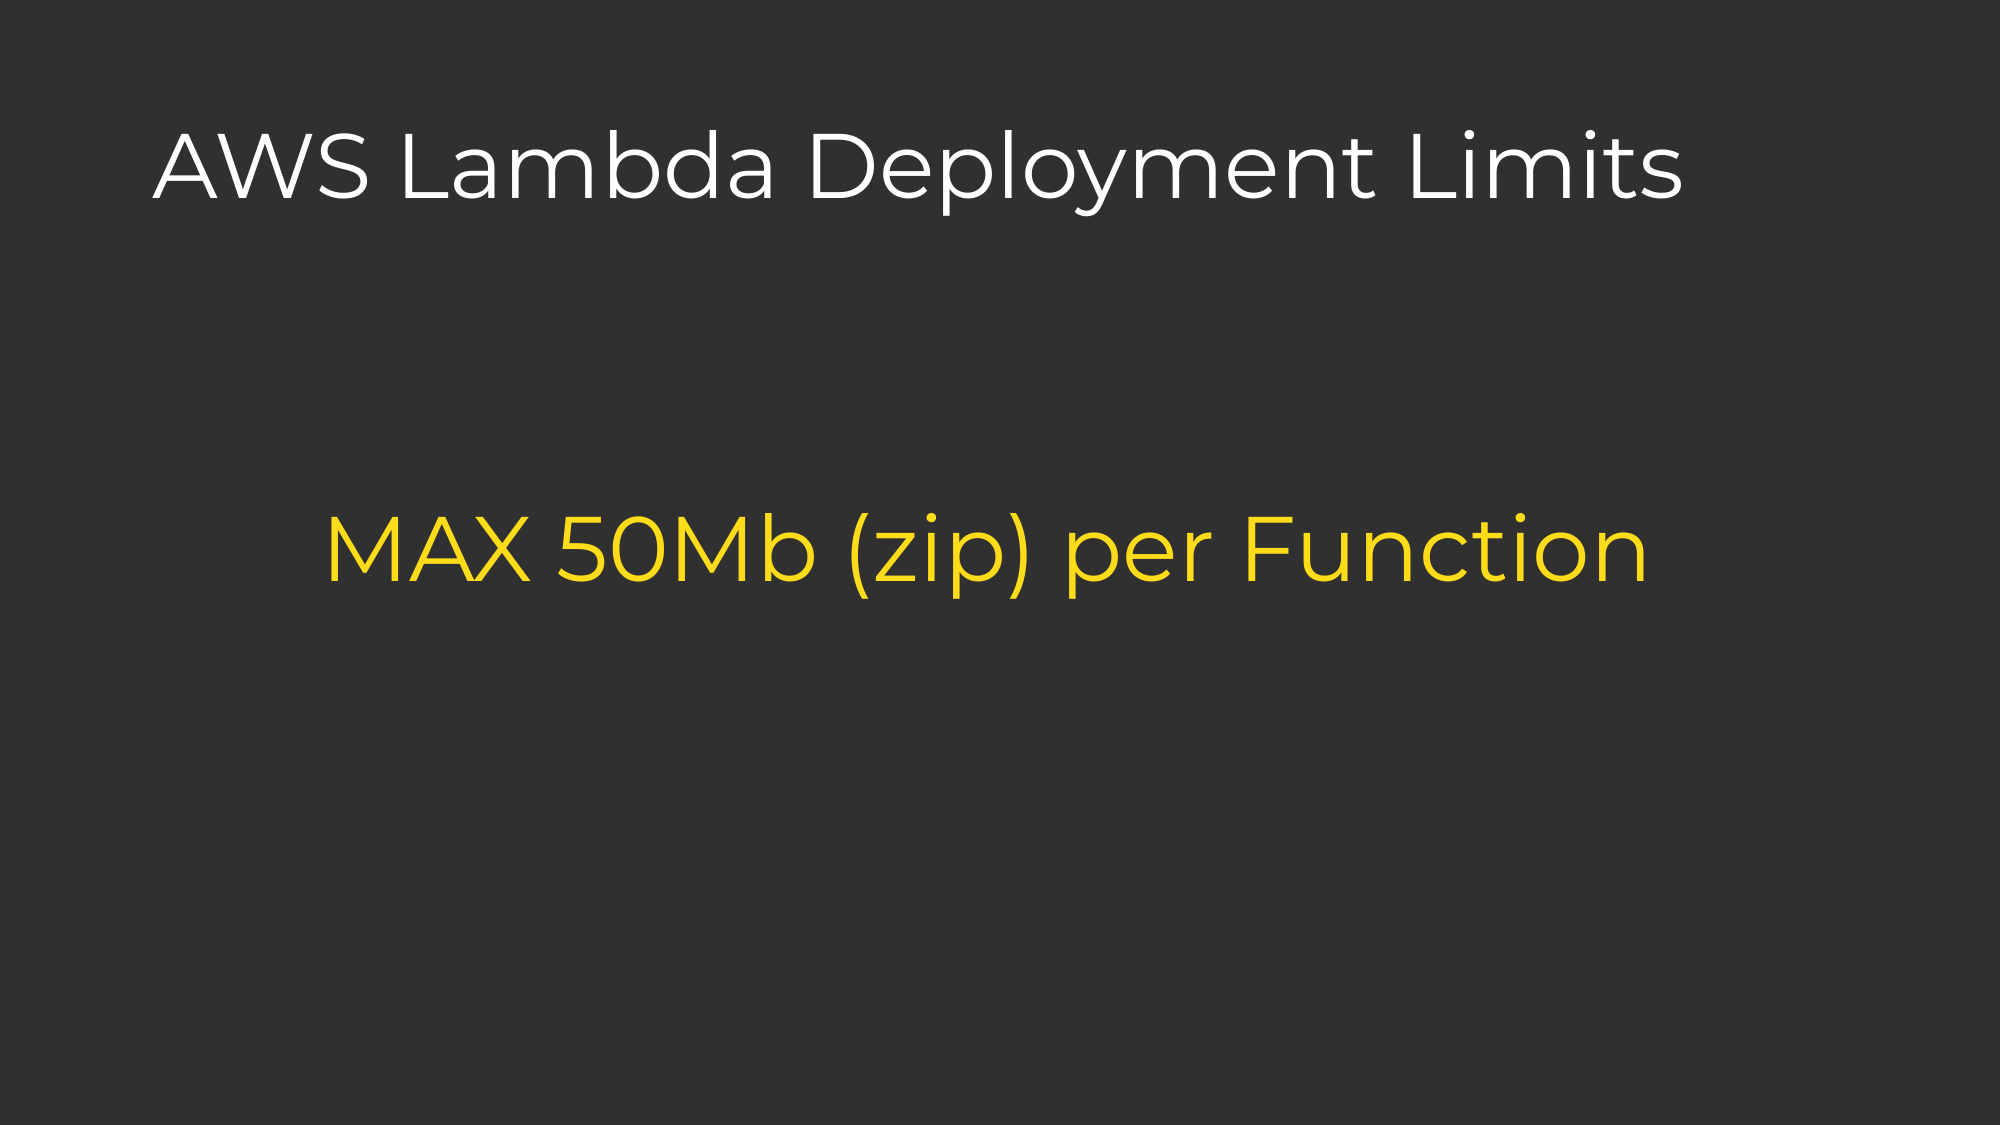

# AWS Lambda Deployment Limits
MAX 50Mb (zip) per Function